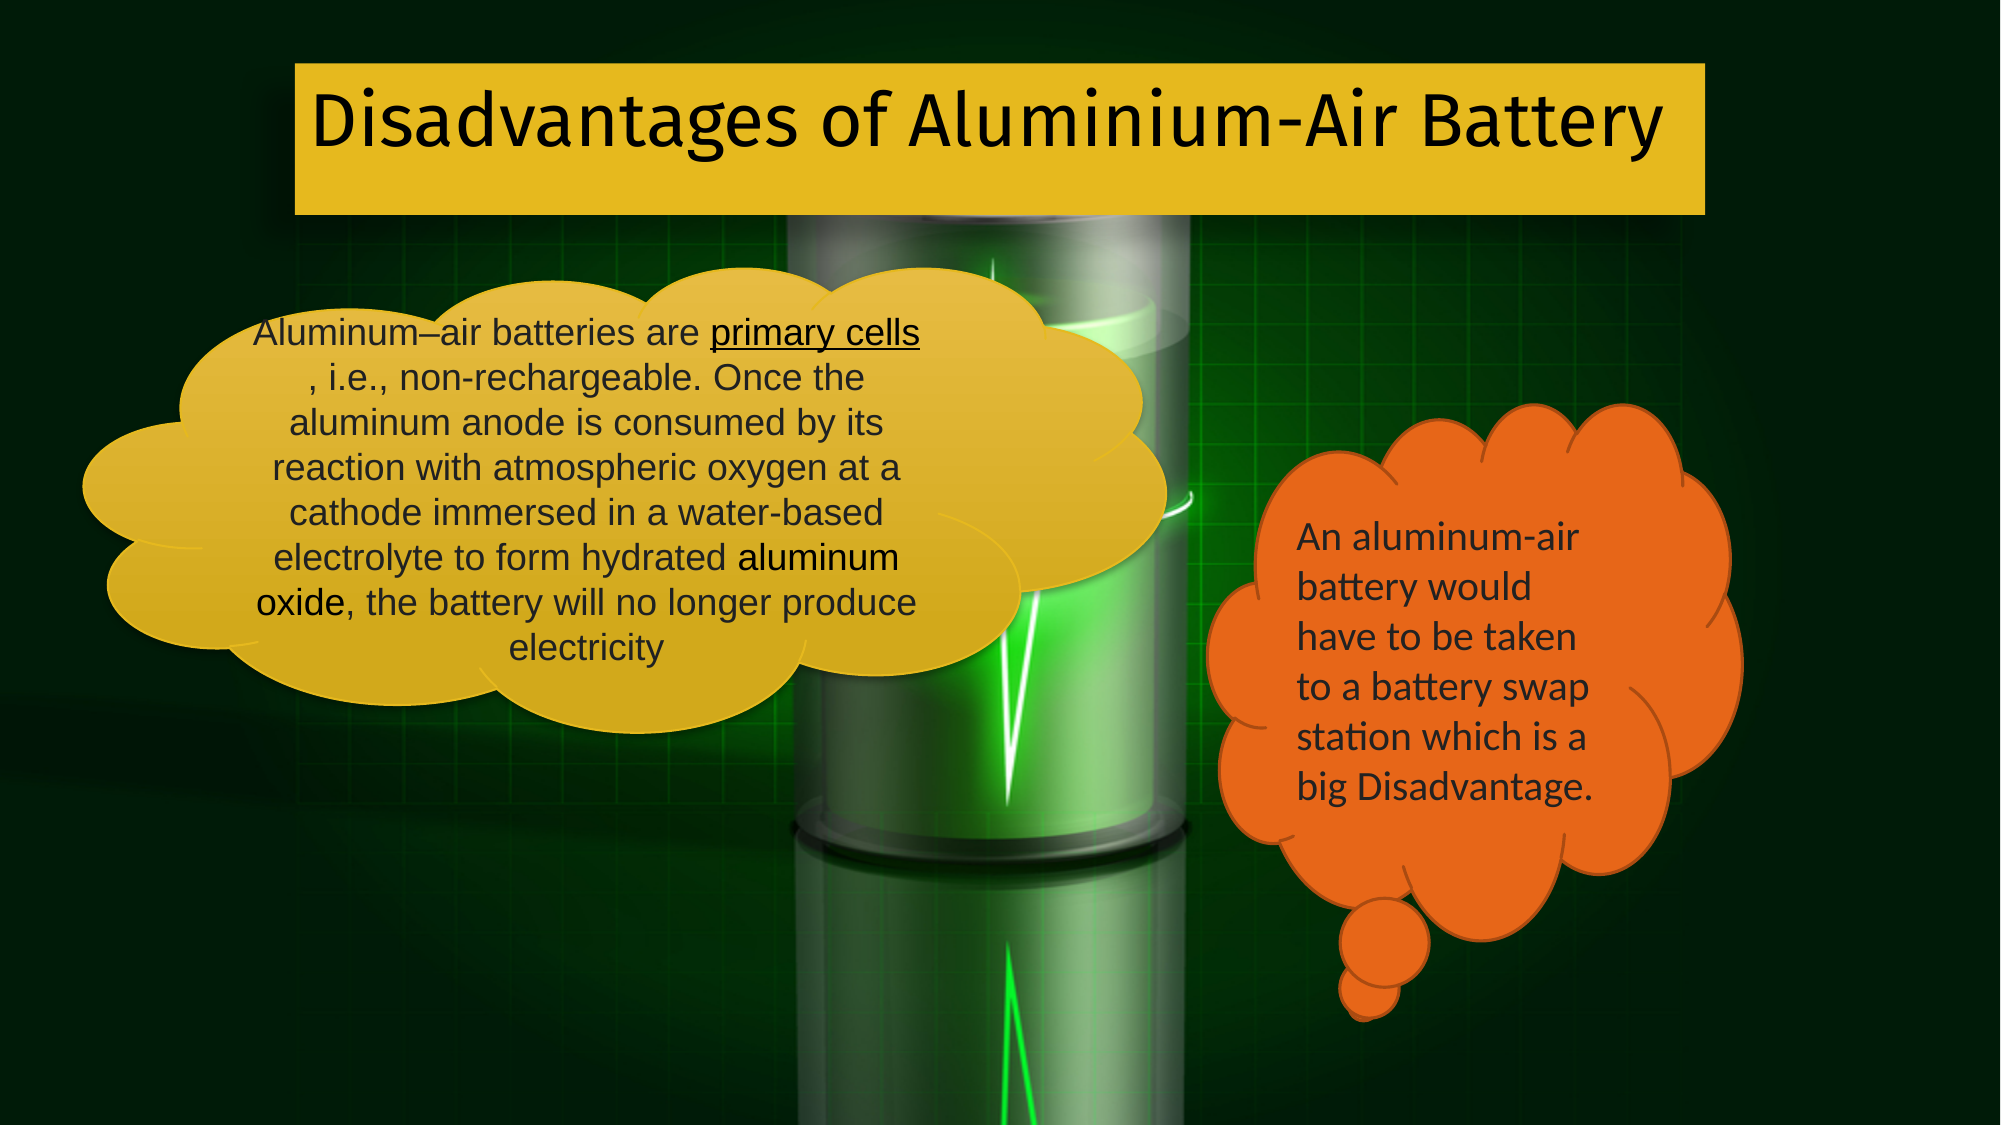

# Disadvantages of Aluminium-Air Battery
Aluminum–air batteries are primary cells, i.e., non-rechargeable. Once the aluminum anode is consumed by its reaction with atmospheric oxygen at a cathode immersed in a water-based electrolyte to form hydrated aluminum oxide, the battery will no longer produce electricity
An aluminum-air battery would have to be taken to a battery swap station which is a big Disadvantage.